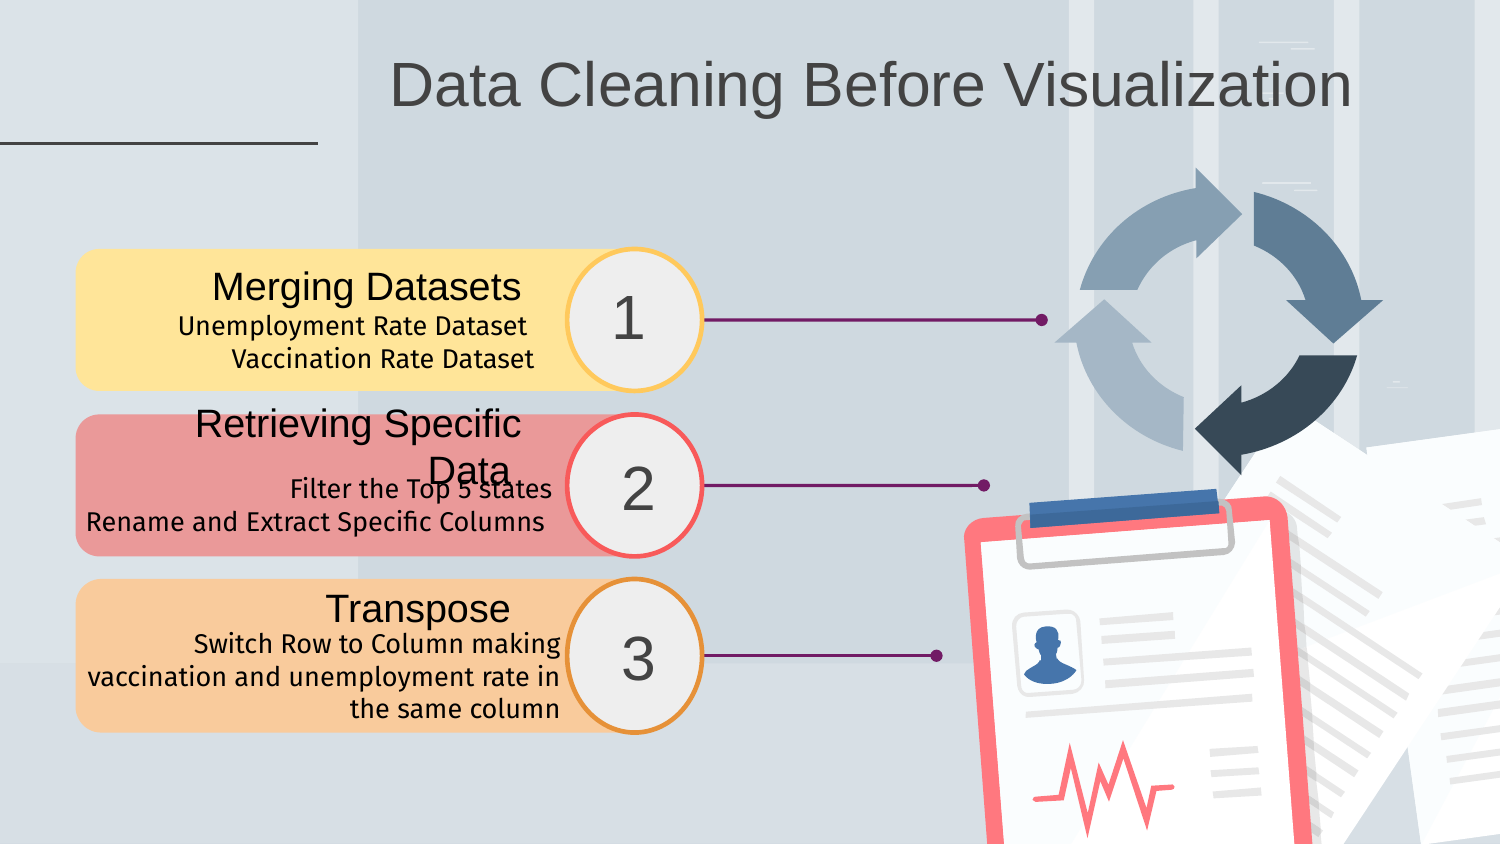

# Data Cleaning Before Visualization

Merging Datasets
Unemployment Rate Dataset
Vaccination Rate Dataset

Retrieving Specific Data
Filter the Top 5 states
Rename and Extract Specific Columns

Transpose
Switch Row to Column making vaccination and unemployment rate in the same column
1
2
3